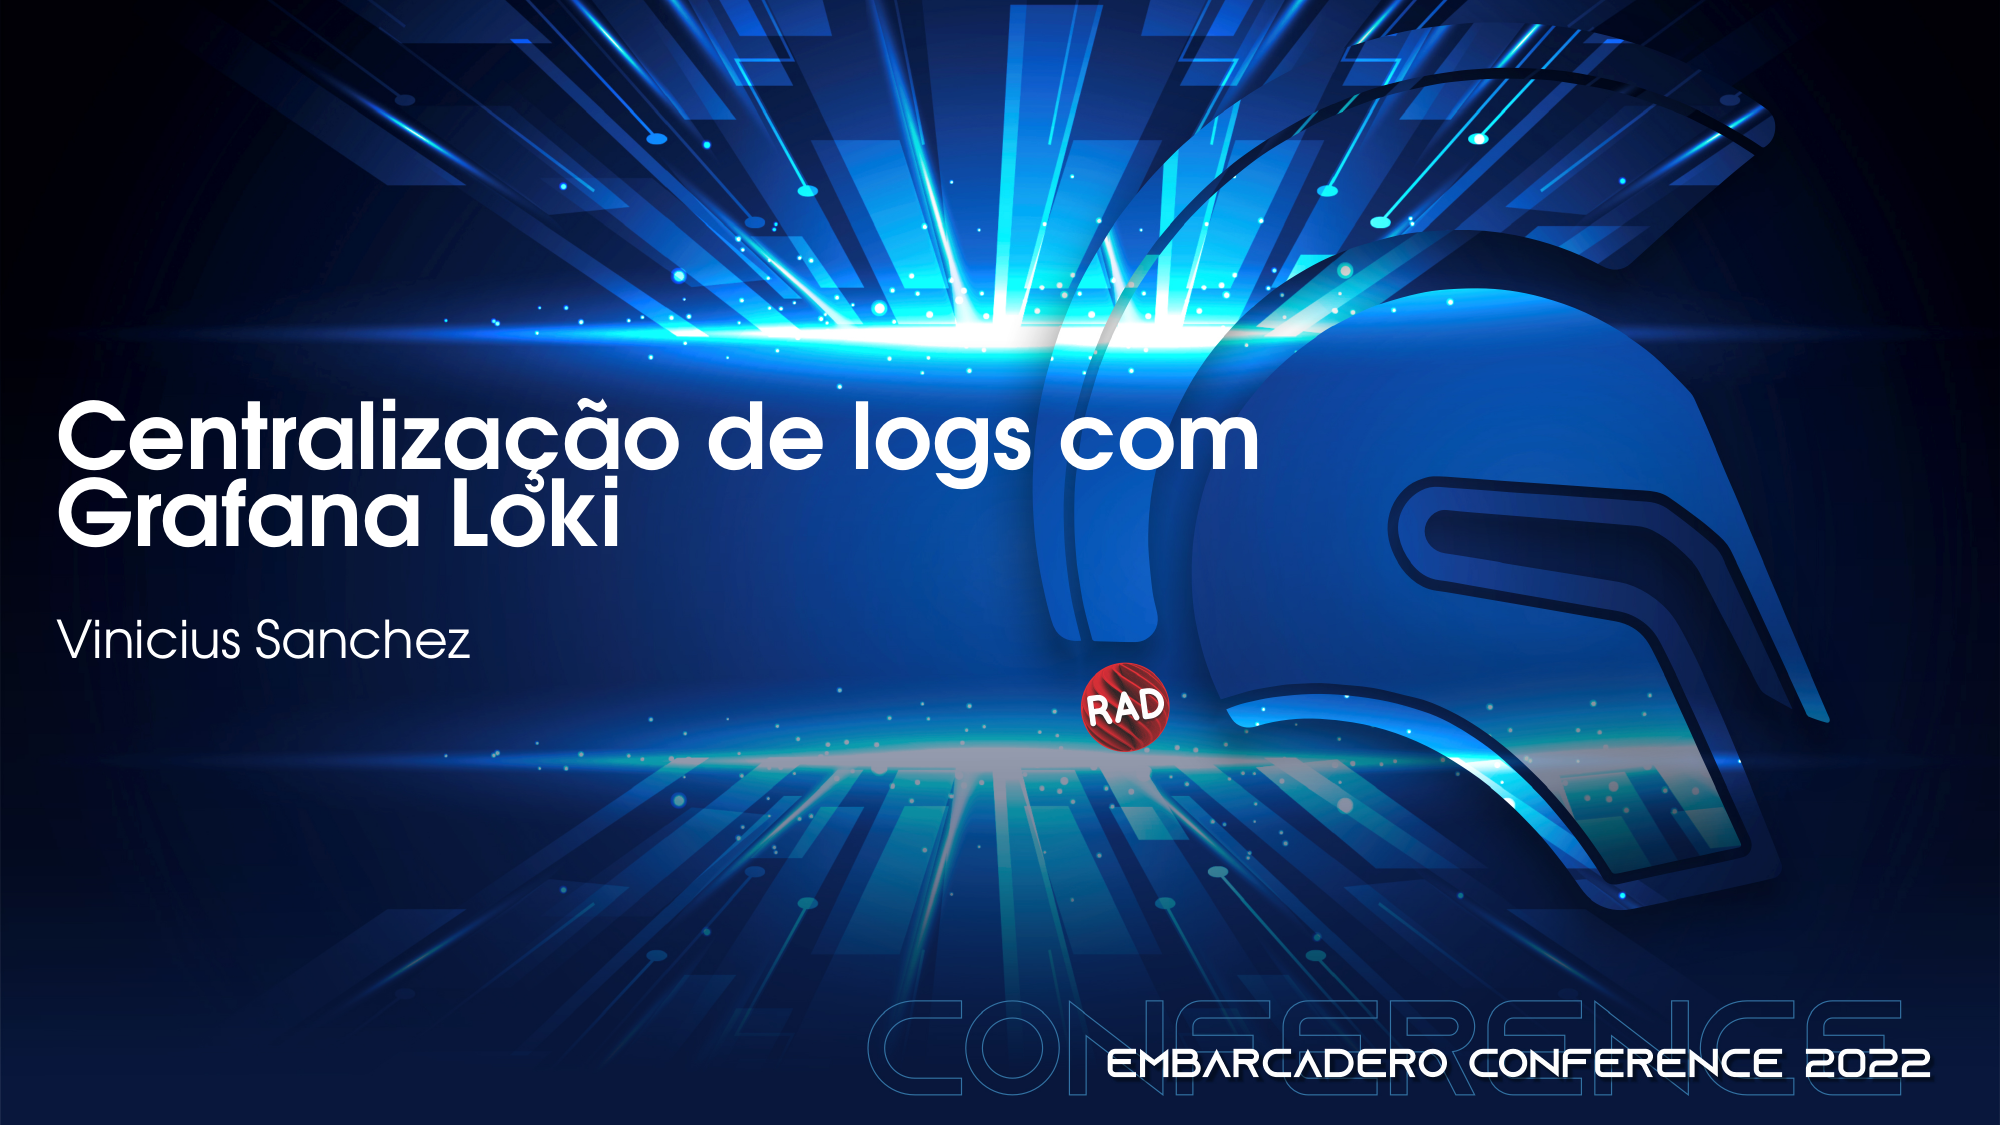

# Centralização de logs com Grafana Loki
Vinicius Sanchez